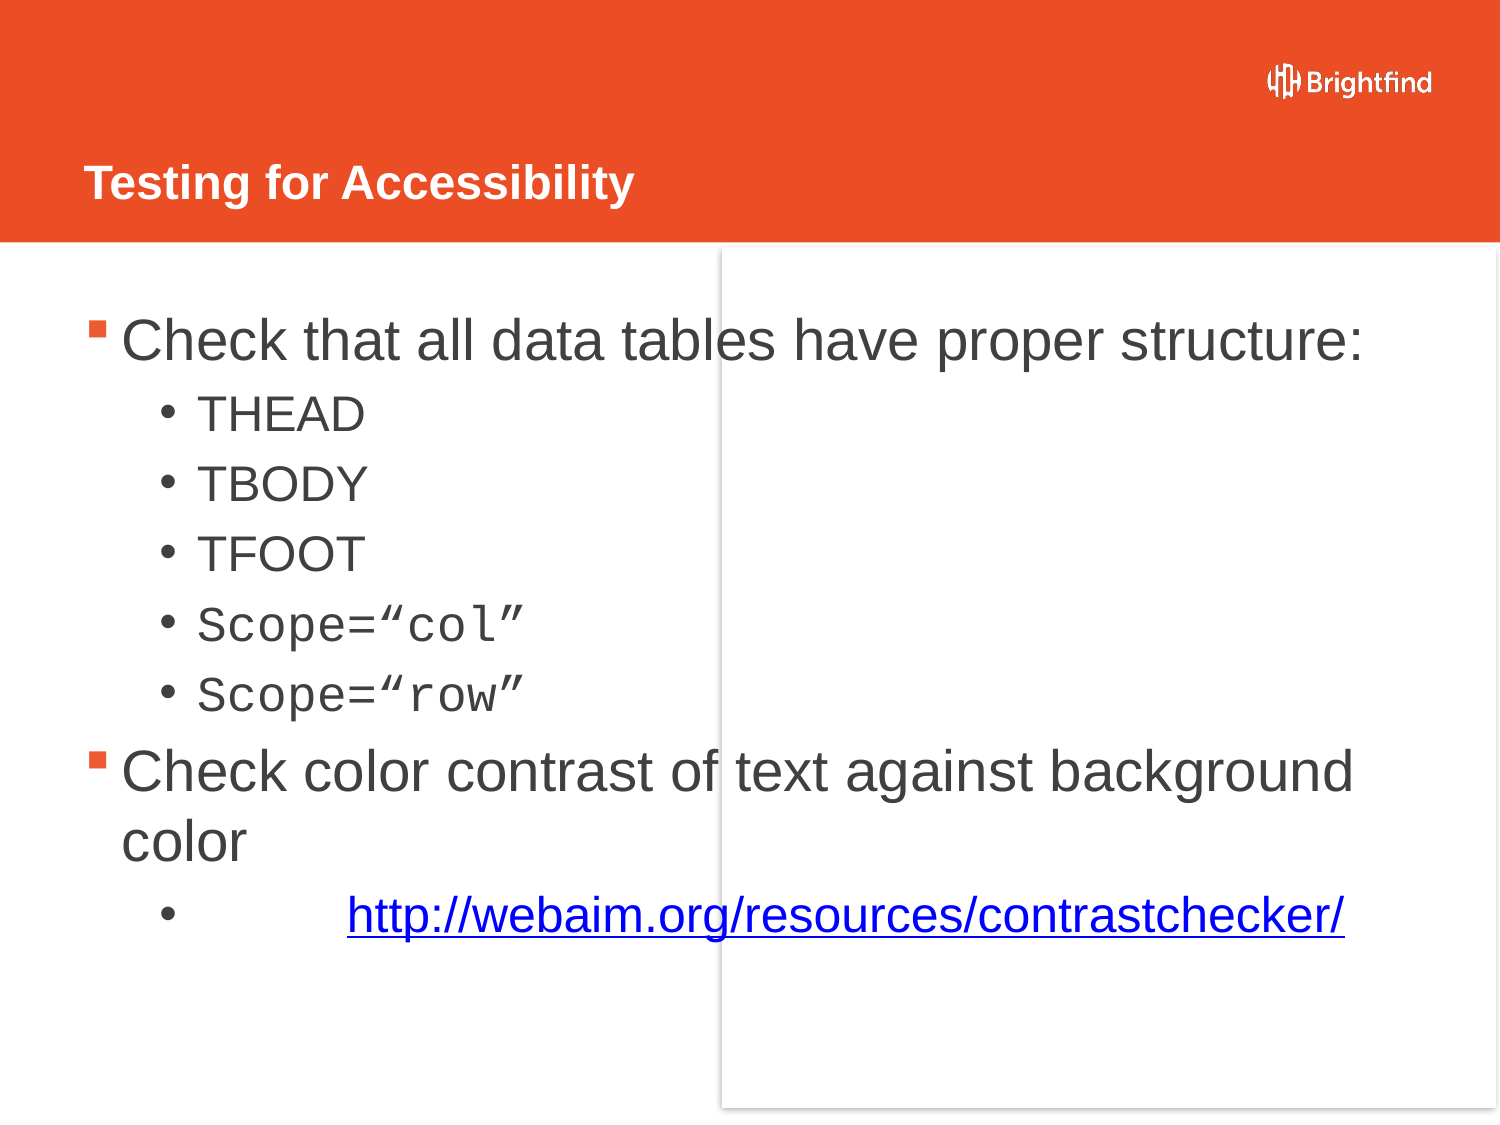

# Testing for Accessibility

Check that all data tables have proper structure:
THEAD
TBODY
TFOOT
Scope=“col”
Scope=“row”
Check color contrast of text against background color
	http://webaim.org/resources/contrastchecker/